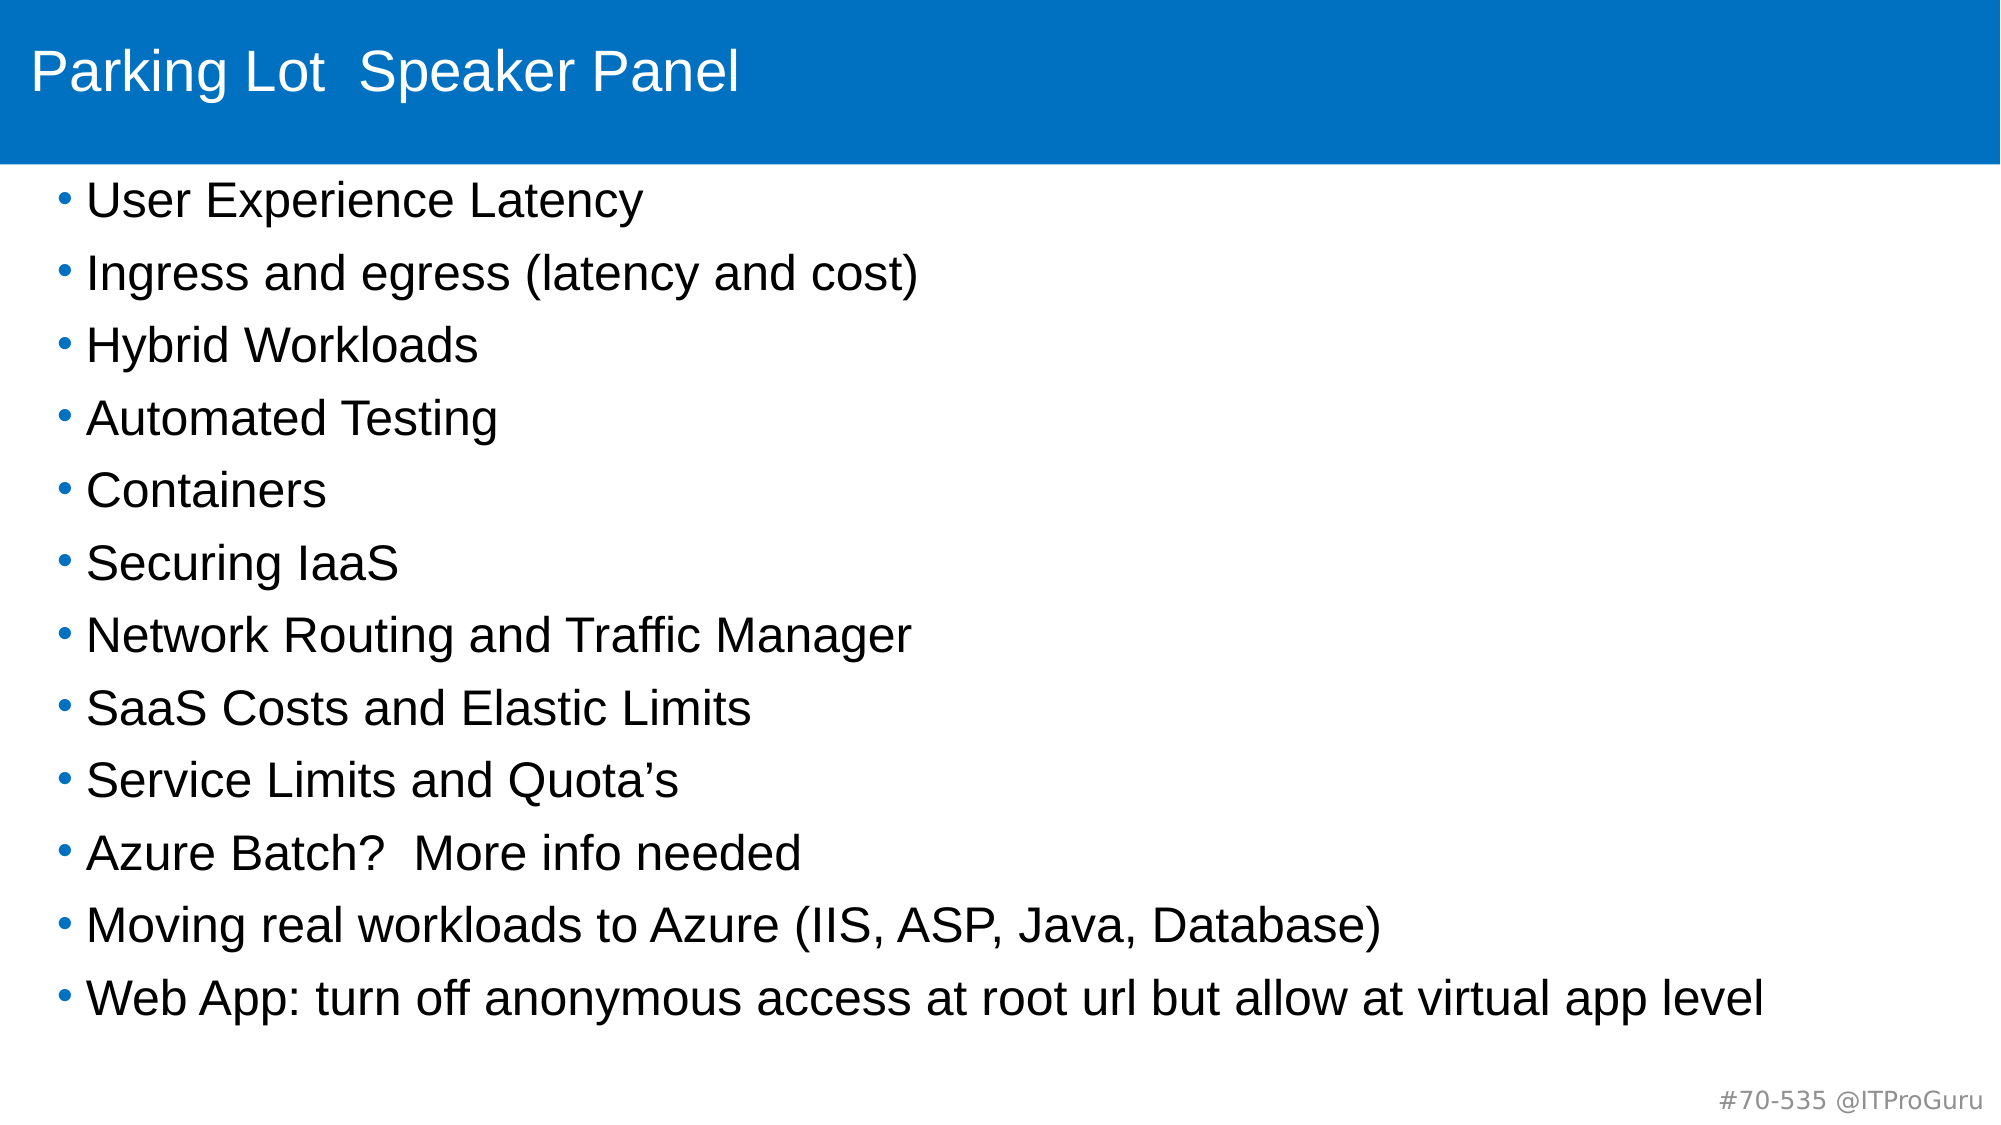

# Parking Lot  Speaker Panel
User Experience Latency
Ingress and egress (latency and cost)
Hybrid Workloads
Automated Testing
Containers
Securing IaaS
Network Routing and Traffic Manager
SaaS Costs and Elastic Limits
Service Limits and Quota’s
Azure Batch?  More info needed
Moving real workloads to Azure (IIS, ASP, Java, Database)
Web App: turn off anonymous access at root url but allow at virtual app level